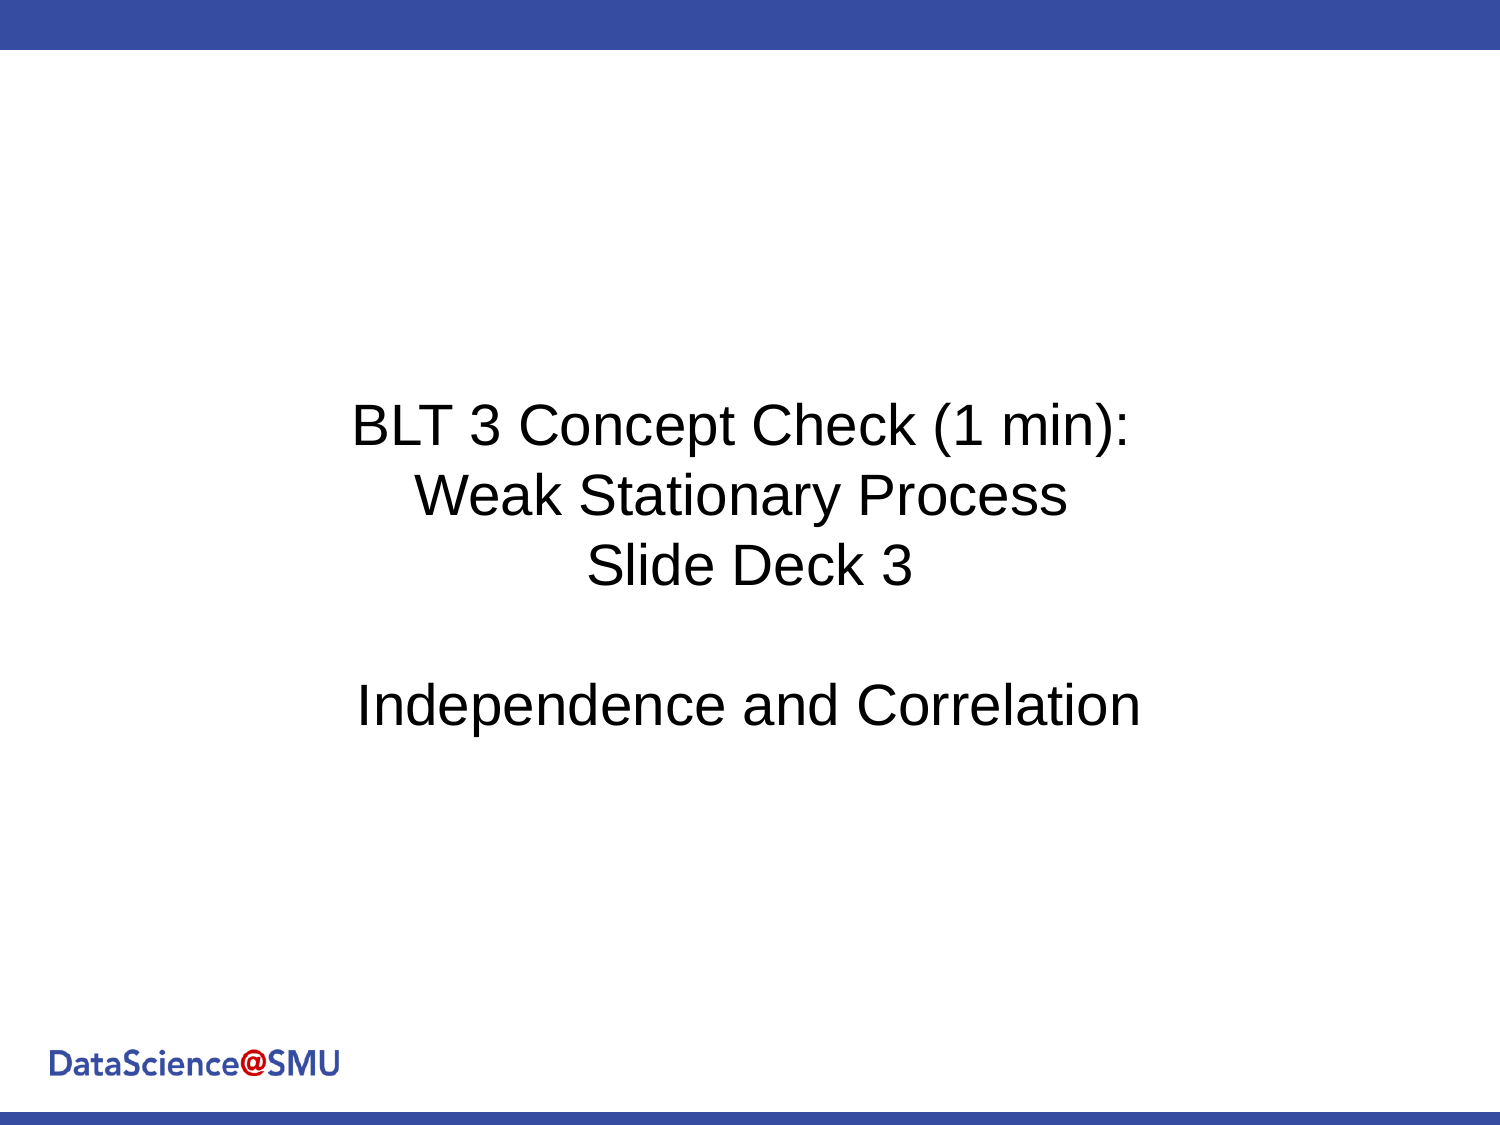

# BLT 3 Concept Check (1 min): Weak Stationary Process Slide Deck 3 Independence and Correlation